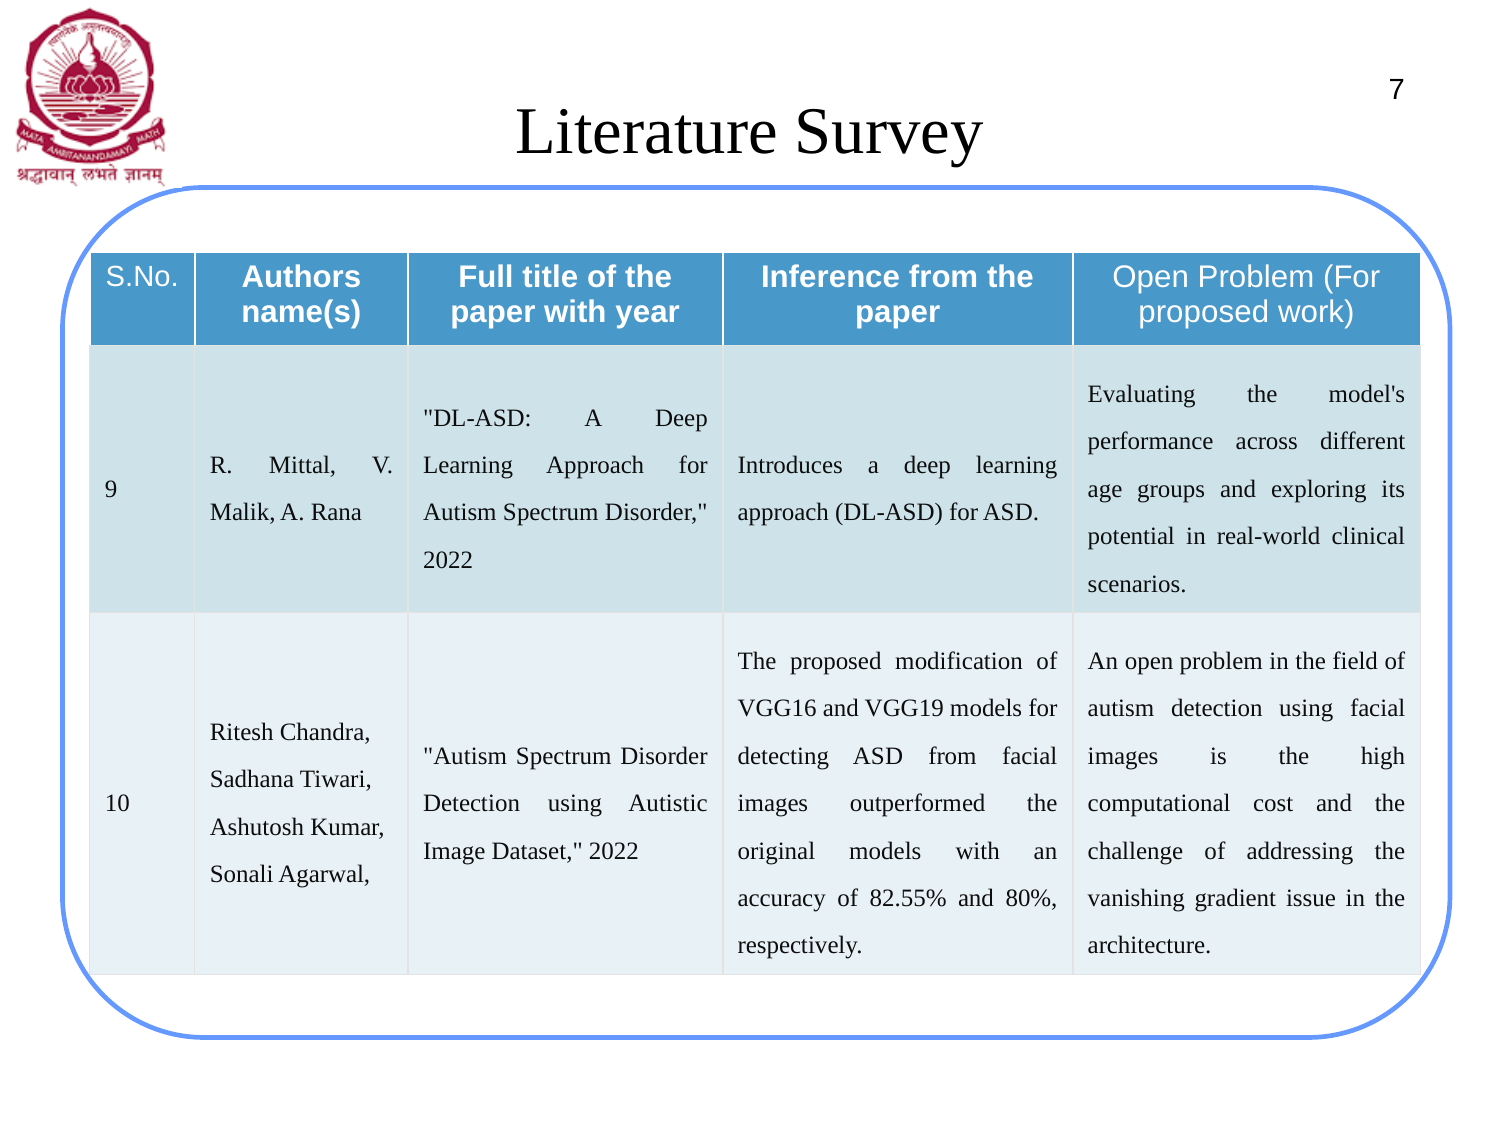

# Literature Survey
7
| S.No. | Authors name(s) | Full title of the paper with year | Inference from the paper | Open Problem (For proposed work) |
| --- | --- | --- | --- | --- |
| 9 | R. Mittal, V. Malik, A. Rana | "DL-ASD: A Deep Learning Approach for Autism Spectrum Disorder," 2022 | Introduces a deep learning approach (DL-ASD) for ASD. | Evaluating the model's performance across different age groups and exploring its potential in real-world clinical scenarios. |
| 10 | Ritesh Chandra, Sadhana Tiwari, Ashutosh Kumar, Sonali Agarwal, | "Autism Spectrum Disorder Detection using Autistic Image Dataset," 2022 | The proposed modification of VGG16 and VGG19 models for detecting ASD from facial images outperformed the original models with an accuracy of 82.55% and 80%, respectively. | An open problem in the field of autism detection using facial images is the high computational cost and the challenge of addressing the vanishing gradient issue in the architecture. |